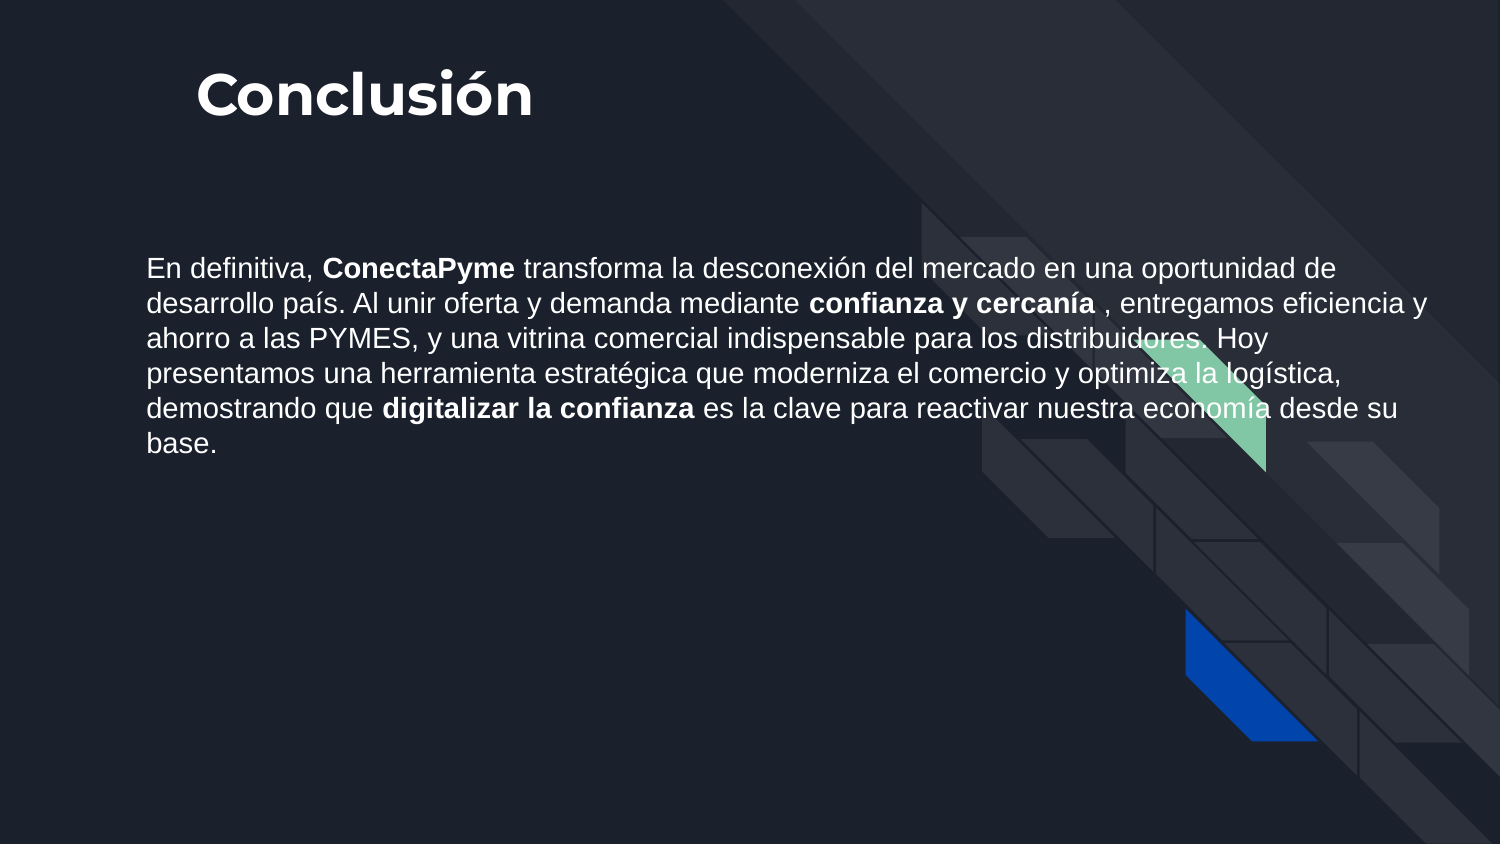

# Conclusión
En definitiva, ConectaPyme transforma la desconexión del mercado en una oportunidad de desarrollo país. Al unir oferta y demanda mediante confianza y cercanía , entregamos eficiencia y ahorro a las PYMES, y una vitrina comercial indispensable para los distribuidores. Hoy presentamos una herramienta estratégica que moderniza el comercio y optimiza la logística, demostrando que digitalizar la confianza es la clave para reactivar nuestra economía desde su base.